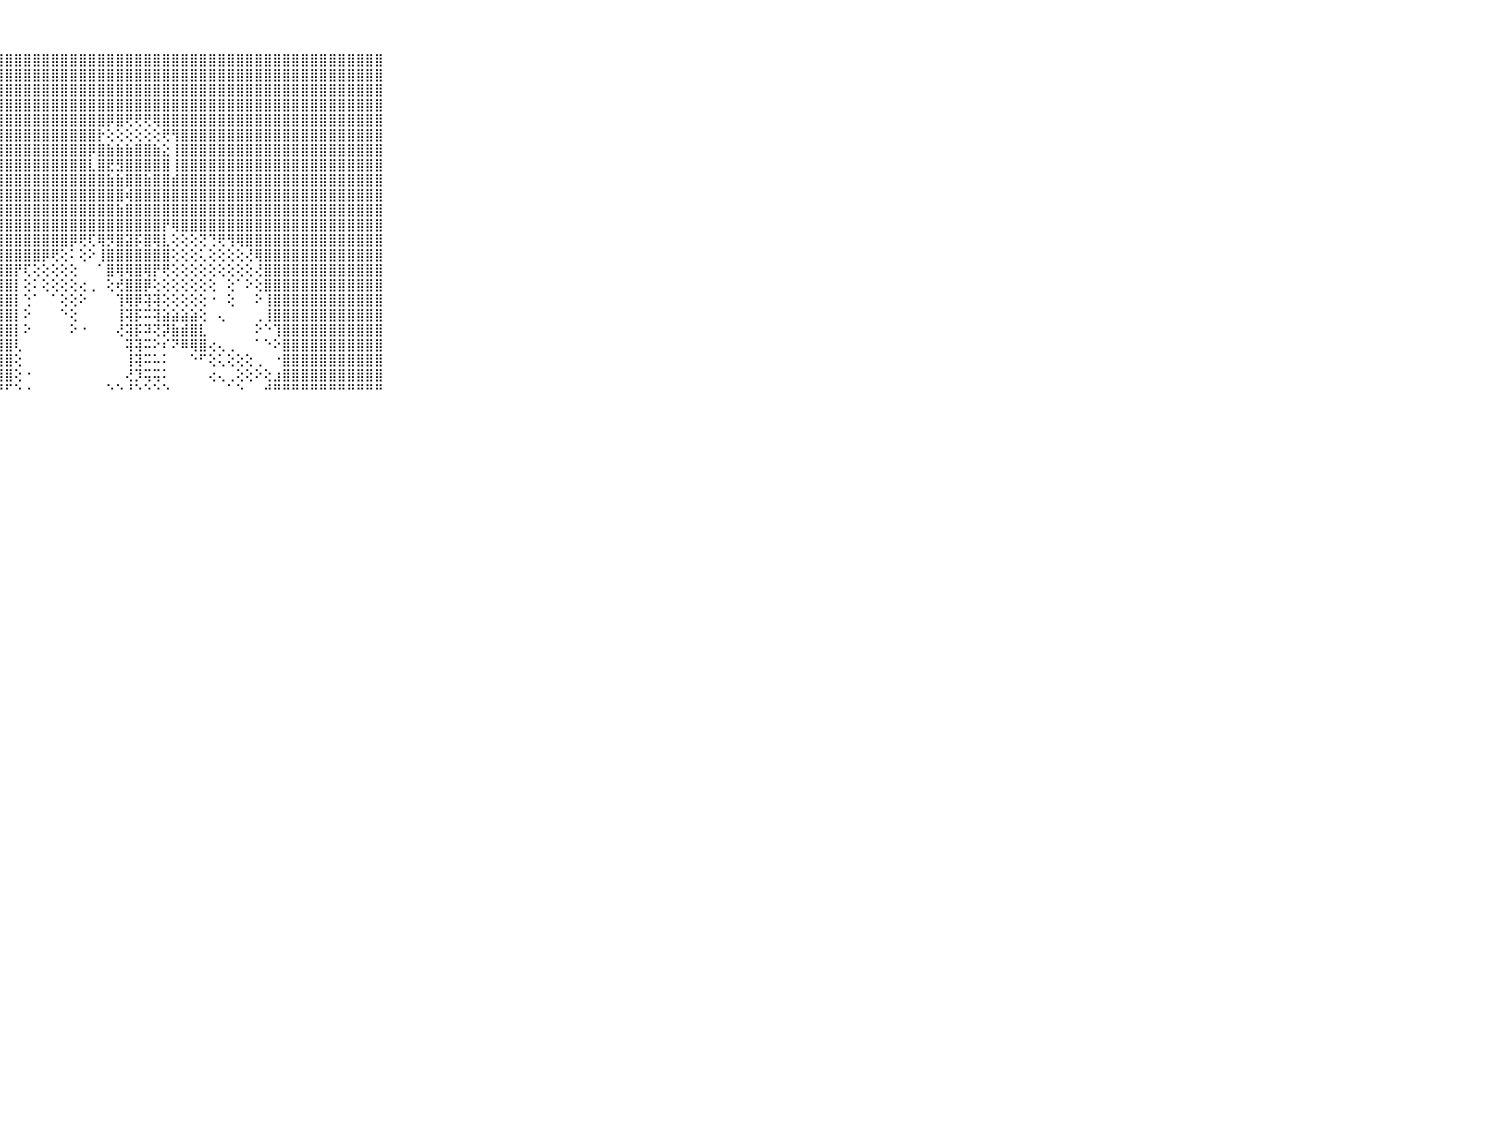

⠀⠀⠀⠀⠀⠀⠀⠀⠀⠀⠀⣿⣿⣿⣿⣿⣿⣿⣿⣿⣿⣿⣿⣿⣿⣿⣿⣿⣿⣿⣿⣿⣿⣿⣿⣿⣿⣿⣿⣿⣿⣿⣿⣿⣿⣿⣿⣿⣿⣿⣿⣿⣿⣿⣿⣿⣿⣿⣿⣿⣿⣿⣿⣿⣿⣿⣿⣿⣿⠀⠀⠀⠀⠀⠀⠀⠀⠀⠀⠀⠀
⠀⠀⠀⠀⠀⠀⠀⠀⠀⠀⠀⣿⣿⣿⣿⣿⣿⣿⣿⣿⣿⣿⣿⣿⣿⣿⣿⣿⣿⣿⣿⣿⣿⣿⣿⣿⣿⣿⣿⣿⣿⣿⣿⣿⣿⣿⣿⣿⣿⣿⣿⣿⣿⣿⣿⣿⣿⣿⣿⣿⣿⣿⣿⣿⣿⣿⣿⣿⣿⠀⠀⠀⠀⠀⠀⠀⠀⠀⠀⠀⠀
⠀⠀⠀⠀⠀⠀⠀⠀⠀⠀⠀⣿⣿⣿⣿⣿⣿⣿⣿⣿⣿⣿⣿⣿⣿⣿⣿⣿⣿⣿⣿⣿⣿⣿⣿⣿⣿⣿⣿⣿⣿⣿⣿⣿⣿⣿⣿⣿⣿⣿⣿⣿⣿⣿⣿⣿⣿⣿⣿⣿⣿⣿⣿⣿⣿⣿⣿⣿⣿⠀⠀⠀⠀⠀⠀⠀⠀⠀⠀⠀⠀
⠀⠀⠀⠀⠀⠀⠀⠀⠀⠀⠀⣿⣿⣿⣿⣿⣿⣿⣿⣿⣿⣿⣿⣿⣿⣿⣿⣿⣿⣿⣿⣿⣿⣿⣿⣿⣿⣿⣿⣿⣿⣿⣿⣿⣿⣿⣿⣿⣿⣿⣿⣿⣿⣿⣿⣿⣿⣿⣿⣿⣿⣿⣿⣿⣿⣿⣿⣿⣿⠀⠀⠀⠀⠀⠀⠀⠀⠀⠀⠀⠀
⠀⠀⠀⠀⠀⠀⠀⠀⠀⠀⠀⣿⣿⣿⣿⣿⣿⣿⣿⣿⣿⣿⣿⣿⣿⣿⣿⣿⣿⣿⣿⣿⣿⣿⣿⣿⣿⣿⣿⡿⣿⢟⢟⢟⢿⣿⣿⣿⣿⣿⣿⣿⣿⣿⣿⣿⣿⣿⣿⣿⣿⣿⣿⣿⣿⣿⣿⣿⣿⠀⠀⠀⠀⠀⠀⠀⠀⠀⠀⠀⠀
⠀⠀⠀⠀⠀⠀⠀⠀⠀⠀⠀⣿⣿⣿⣿⣿⣿⣿⣿⣿⣿⣿⣿⣿⣿⣿⣿⣿⣿⣿⣿⣿⣿⣿⣿⣿⣿⣿⡗⢕⢕⢕⢕⢕⢕⢟⢻⣿⣿⣿⣿⣿⣿⣿⣿⣿⣿⣿⣿⣿⣿⣿⣿⣿⣿⣿⣿⣿⣿⠀⠀⠀⠀⠀⠀⠀⠀⠀⠀⠀⠀
⠀⠀⠀⠀⠀⠀⠀⠀⠀⠀⠀⣿⣿⣿⣿⣿⣿⣿⣿⣿⣿⣿⣿⣿⣿⣿⣿⣿⣿⣿⣿⣿⣿⣿⣿⣿⣿⡿⣿⣷⣷⣷⣿⣿⣷⣕⢸⣿⣿⣿⣿⣿⣿⣿⣿⣿⣿⣿⣿⣿⣿⣿⣿⣿⣿⣿⣿⣿⣿⠀⠀⠀⠀⠀⠀⠀⠀⠀⠀⠀⠀
⠀⠀⠀⠀⠀⠀⠀⠀⠀⠀⠀⣿⣿⣿⣿⣿⣿⣿⣿⣿⣿⣿⣿⣿⣿⣿⣿⣿⣿⣿⣿⣿⣿⣿⣿⣿⣿⣇⣿⣟⣻⣿⣿⣿⣿⣿⢸⣿⣿⣿⣿⣿⣿⣿⣿⣿⣿⣿⣿⣿⣿⣿⣿⣿⣿⣿⣿⣿⣿⠀⠀⠀⠀⠀⠀⠀⠀⠀⠀⠀⠀
⠀⠀⠀⠀⠀⠀⠀⠀⠀⠀⠀⣿⣿⣿⣿⣿⣿⣿⣿⣿⣿⣿⣿⣿⣿⣿⣿⣿⣿⣿⣿⣿⣿⣿⣿⣿⣿⣿⣿⣷⣷⣿⣿⣷⣿⣿⣾⣿⣿⣿⣿⣿⣿⣿⣿⣿⣿⣿⣿⣿⣿⣿⣿⣿⣿⣿⣿⣿⣿⠀⠀⠀⠀⠀⠀⠀⠀⠀⠀⠀⠀
⠀⠀⠀⠀⠀⠀⠀⠀⠀⠀⠀⣿⣿⣿⣿⣿⣿⣿⣿⣿⣿⣿⣿⣿⣿⣿⣿⣿⣿⣿⣿⣿⣿⣿⣿⣿⣿⣿⣿⣿⣿⢾⣿⣿⣿⣿⣿⣿⣿⣿⣿⣿⣿⣿⣿⣿⣿⣿⣿⣿⣿⣿⣿⣿⣿⣿⣿⣿⣿⠀⠀⠀⠀⠀⠀⠀⠀⠀⠀⠀⠀
⠀⠀⠀⠀⠀⠀⠀⠀⠀⠀⠀⣿⣿⣿⣿⣿⣿⣿⣿⣿⣿⣿⣿⣿⣿⣿⣿⣿⣿⣿⣿⣿⣿⣿⣿⣿⣿⣿⣿⣿⣷⣿⣿⣿⣿⣿⣿⣿⣿⣿⣿⣿⣿⣿⣿⣿⣿⣿⣿⣿⣿⣿⣿⣿⣿⣿⣿⣿⣿⠀⠀⠀⠀⠀⠀⠀⠀⠀⠀⠀⠀
⠀⠀⠀⠀⠀⠀⠀⠀⠀⠀⠀⣿⣿⣿⣿⣿⣿⣿⣿⣿⣿⣿⣿⣿⣿⣿⣿⣿⣿⣿⣿⣿⣿⣿⣿⣿⣿⣿⣿⣿⣿⣿⣿⣿⣿⡟⢿⣿⣿⣿⣿⣿⣿⣿⣿⣿⣿⣿⣿⣿⣿⣿⣿⣿⣿⣿⣿⣿⣿⠀⠀⠀⠀⠀⠀⠀⠀⠀⠀⠀⠀
⠀⠀⠀⠀⠀⠀⠀⠀⠀⠀⠀⣿⣿⣿⣿⣿⣿⣿⣿⣿⣿⣿⣿⣿⣿⣿⣿⣿⣿⣿⣿⣿⣿⣿⣿⡿⢟⢏⢿⡻⣿⣽⡯⣿⢿⣇⢕⢕⢕⢝⢙⢟⢻⢿⣿⣿⣿⣿⣿⣿⣿⣿⣿⣿⣿⣿⣿⣿⣿⠀⠀⠀⠀⠀⠀⠀⠀⠀⠀⠀⠀
⠀⠀⠀⠀⠀⠀⠀⠀⠀⠀⠀⣿⣿⣿⣿⣿⣿⣿⣿⣿⣿⣿⣿⣿⣿⣿⣿⣿⣿⣿⣿⣿⡿⢟⢕⠅⢕⠕⢸⣿⣿⣿⣿⣿⣿⣿⢕⢕⢕⢅⢕⢕⢕⢕⢜⢿⣿⣿⣿⣿⣿⣿⣿⣿⣿⣿⣿⣿⣿⠀⠀⠀⠀⠀⠀⠀⠀⠀⠀⠀⠀
⠀⠀⠀⠀⠀⠀⠀⠀⠀⠀⠀⣿⣿⣿⣿⣿⣿⣿⣿⣿⣿⣿⣿⣿⣿⣿⣿⣿⣿⡟⢏⢕⢕⢕⢕⢕⠀⠀⠁⣿⢿⢿⣿⢿⡟⢟⢕⢕⢕⢕⢕⢕⢕⢕⢕⢜⣿⣿⣿⣿⣿⣿⣿⣿⣿⣿⣿⣿⣿⠀⠀⠀⠀⠀⠀⠀⠀⠀⠀⠀⠀
⠀⠀⠀⠀⠀⠀⠀⠀⠀⠀⠀⣿⣿⣿⣿⣿⣿⣿⣿⣿⣿⣿⣿⣿⣿⣿⣿⣿⣿⡇⢕⠅⢕⢕⢕⢕⢔⢀⠀⢕⢞⣿⣿⡿⢕⢕⢕⢕⢕⢕⢕⠀⢕⠁⠕⢕⣿⣿⣿⣿⣿⣿⣿⣿⣿⣿⣿⣿⣿⠀⠀⠀⠀⠀⠀⠀⠀⠀⠀⠀⠀
⠀⠀⠀⠀⠀⠀⠀⠀⠀⠀⠀⣿⣿⣿⣿⣿⣿⣿⣿⣿⣿⣿⣿⣿⣿⣿⣿⣿⣿⡇⢑⠁⠀⠁⢕⢕⠕⠀⠀⠀⢹⢿⡿⢽⢽⢕⢕⢕⢕⢕⠐⠀⢕⠀⠀⠕⢸⣿⣿⣿⣿⣿⣿⣿⣿⣿⣿⣿⣿⠀⠀⠀⠀⠀⠀⠀⠀⠀⠀⠀⠀
⠀⠀⠀⠀⠀⠀⠀⠀⠀⠀⠀⣿⣿⣿⣿⣿⣿⣿⣿⣿⣿⣿⣿⣿⣿⣿⣿⣿⣿⡇⠕⠀⠀⠀⠑⢕⠀⠀⠀⠀⢸⢽⡯⠭⢽⣵⣵⣵⣵⢕⠀⢄⠀⠀⠀⢀⢸⣿⣿⣿⣿⣿⣿⣿⣿⣿⣿⣿⣿⠀⠀⠀⠀⠀⠀⠀⠀⠀⠀⠀⠀
⠀⠀⠀⠀⠀⠀⠀⠀⠀⠀⠀⣿⣿⣿⣿⣿⣿⣿⣿⣿⣿⣿⣿⣿⣿⣿⣿⣿⣿⡇⠕⠀⠀⠀⠀⠕⠐⠀⠀⠀⢜⢽⡯⠽⢝⡽⣷⣾⣿⣇⠀⠀⠀⠀⠀⠕⠑⢹⣿⣿⣿⣿⣿⣿⣿⣿⣿⣿⣿⠀⠀⠀⠀⠀⠀⠀⠀⠀⠀⠀⠀
⠀⠀⠀⠀⠀⠀⠀⠀⠀⠀⠀⣿⣿⣿⣿⣿⣿⣿⣿⣿⣿⣿⣿⣿⣿⣿⣿⣿⣿⢇⠀⠀⠀⠀⠀⠀⠀⠀⠀⠀⠀⢽⢽⠭⠕⠎⠝⠿⢿⣿⢔⢄⢀⠀⠀⠁⠑⠕⣿⣿⣿⣿⣿⣿⣿⣿⣿⣿⣿⠀⠀⠀⠀⠀⠀⠀⠀⠀⠀⠀⠀
⠀⠀⠀⠀⠀⠀⠀⠀⠀⠀⠀⣿⣿⣿⣿⣿⣿⣿⣿⣿⣿⣿⣿⣿⣿⣿⣿⣿⣿⢕⠀⠀⠀⠀⠀⠀⠀⠀⠀⠀⠀⢸⢽⠭⠥⠅⠀⠀⠑⠋⢕⢅⢕⢕⢕⢀⠀⠐⣿⣿⣿⣿⣿⣿⣿⣿⣿⣿⣿⠀⠀⠀⠀⠀⠀⠀⠀⠀⠀⠀⠀
⠀⠀⠀⠀⠀⠀⠀⠀⠀⠀⠀⣿⣿⣿⣿⣿⣿⣿⣿⣿⣿⣿⣿⣿⣿⣿⣿⣿⣿⢕⠐⠀⠀⠀⠀⠀⠀⠀⠀⠀⠀⢜⡹⢭⢭⠅⠀⠀⠀⠀⢔⢄⢀⢕⢕⠕⢕⣰⣿⣿⣿⣿⣿⣿⣿⣿⣿⣿⣿⠀⠀⠀⠀⠀⠀⠀⠀⠀⠀⠀⠀
⠀⠀⠀⠀⠀⠀⠀⠀⠀⠀⠀⠛⠛⠛⠛⠛⠛⠛⠛⠛⠛⠛⠛⠛⠛⠛⠛⠛⠋⠑⠐⠀⠀⠀⠀⠀⠀⠀⠀⠑⠑⠘⠑⠑⠑⠑⠀⠀⠀⠀⠀⠀⠁⠑⠀⠀⠚⠛⠛⠛⠛⠛⠛⠛⠛⠛⠛⠛⠛⠀⠀⠀⠀⠀⠀⠀⠀⠀⠀⠀⠀